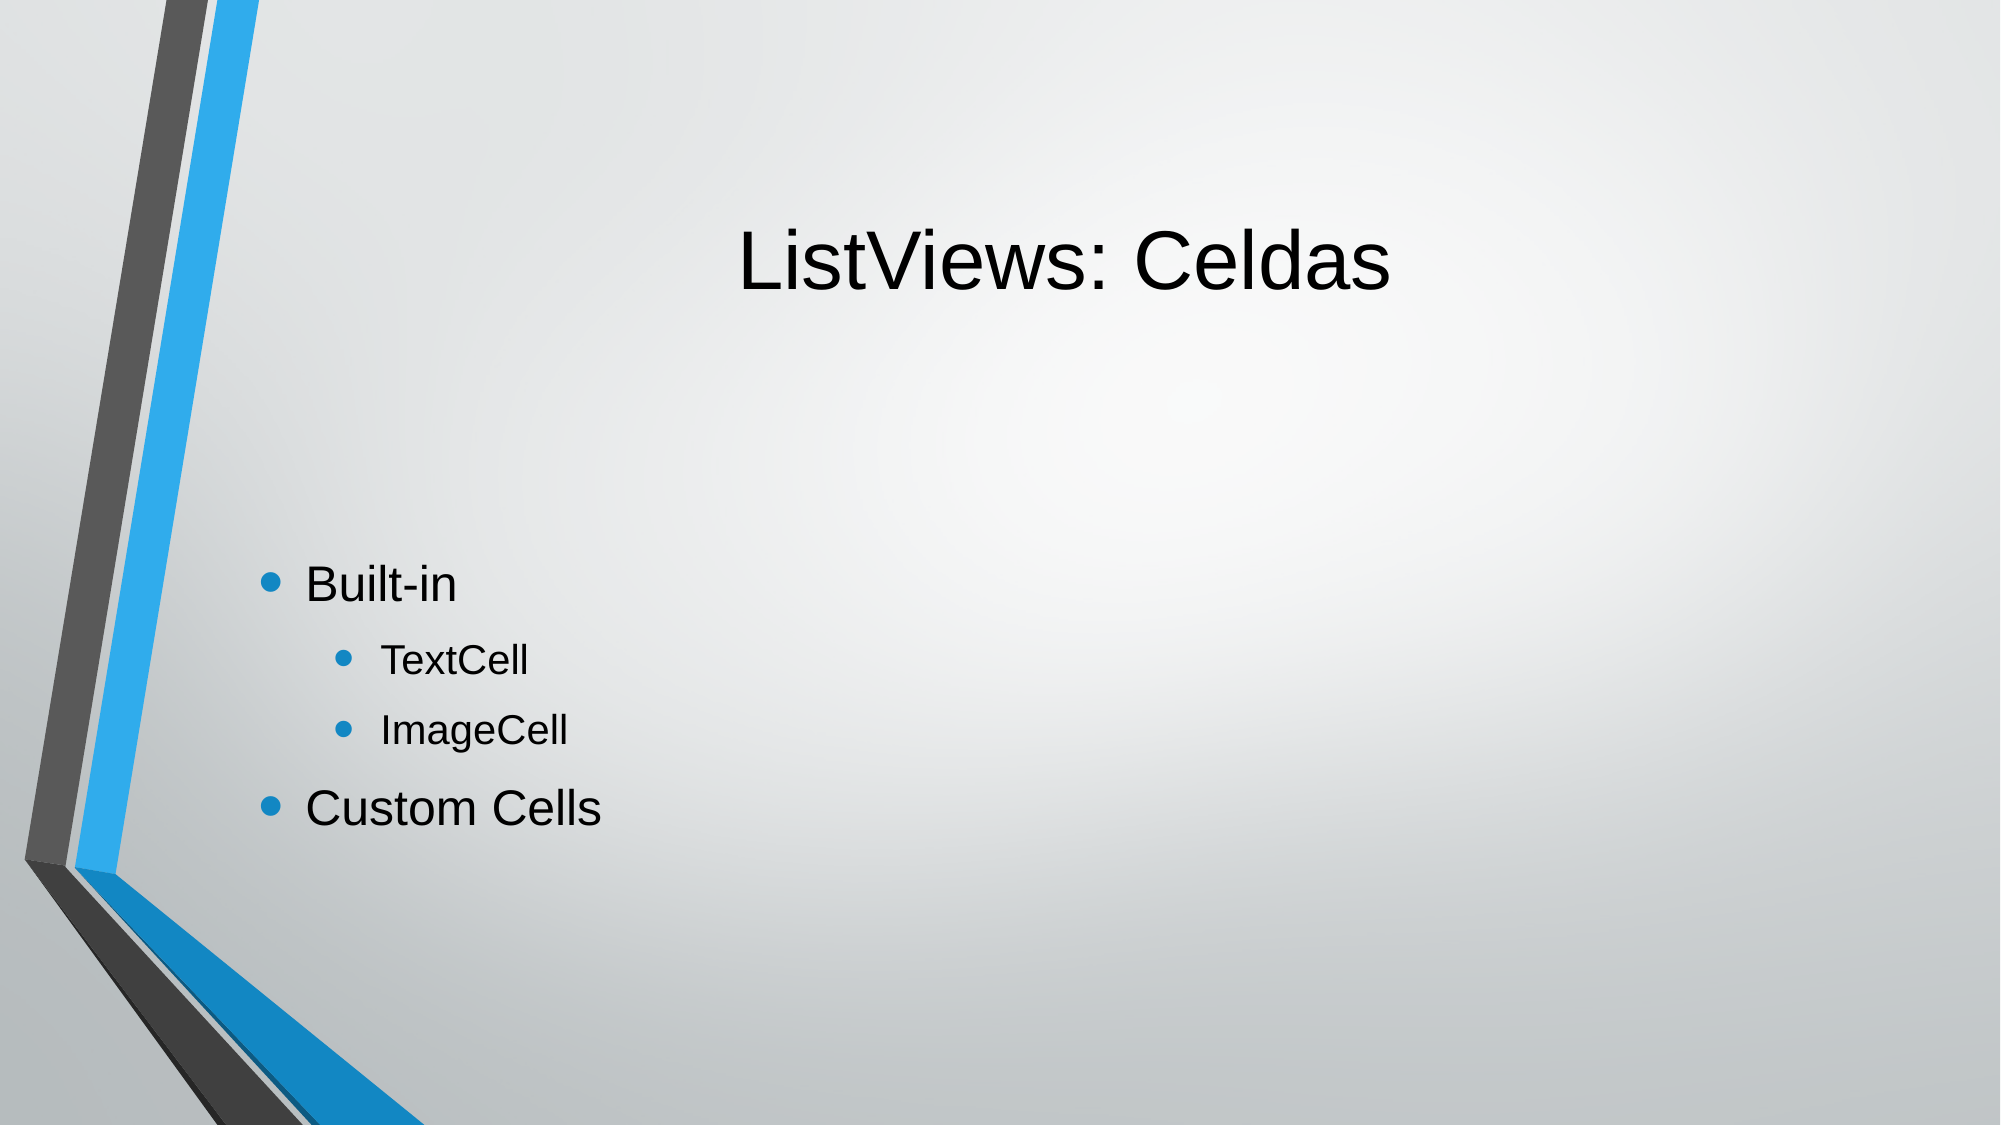

# ListViews: Celdas
Built-in
TextCell
ImageCell
Custom Cells